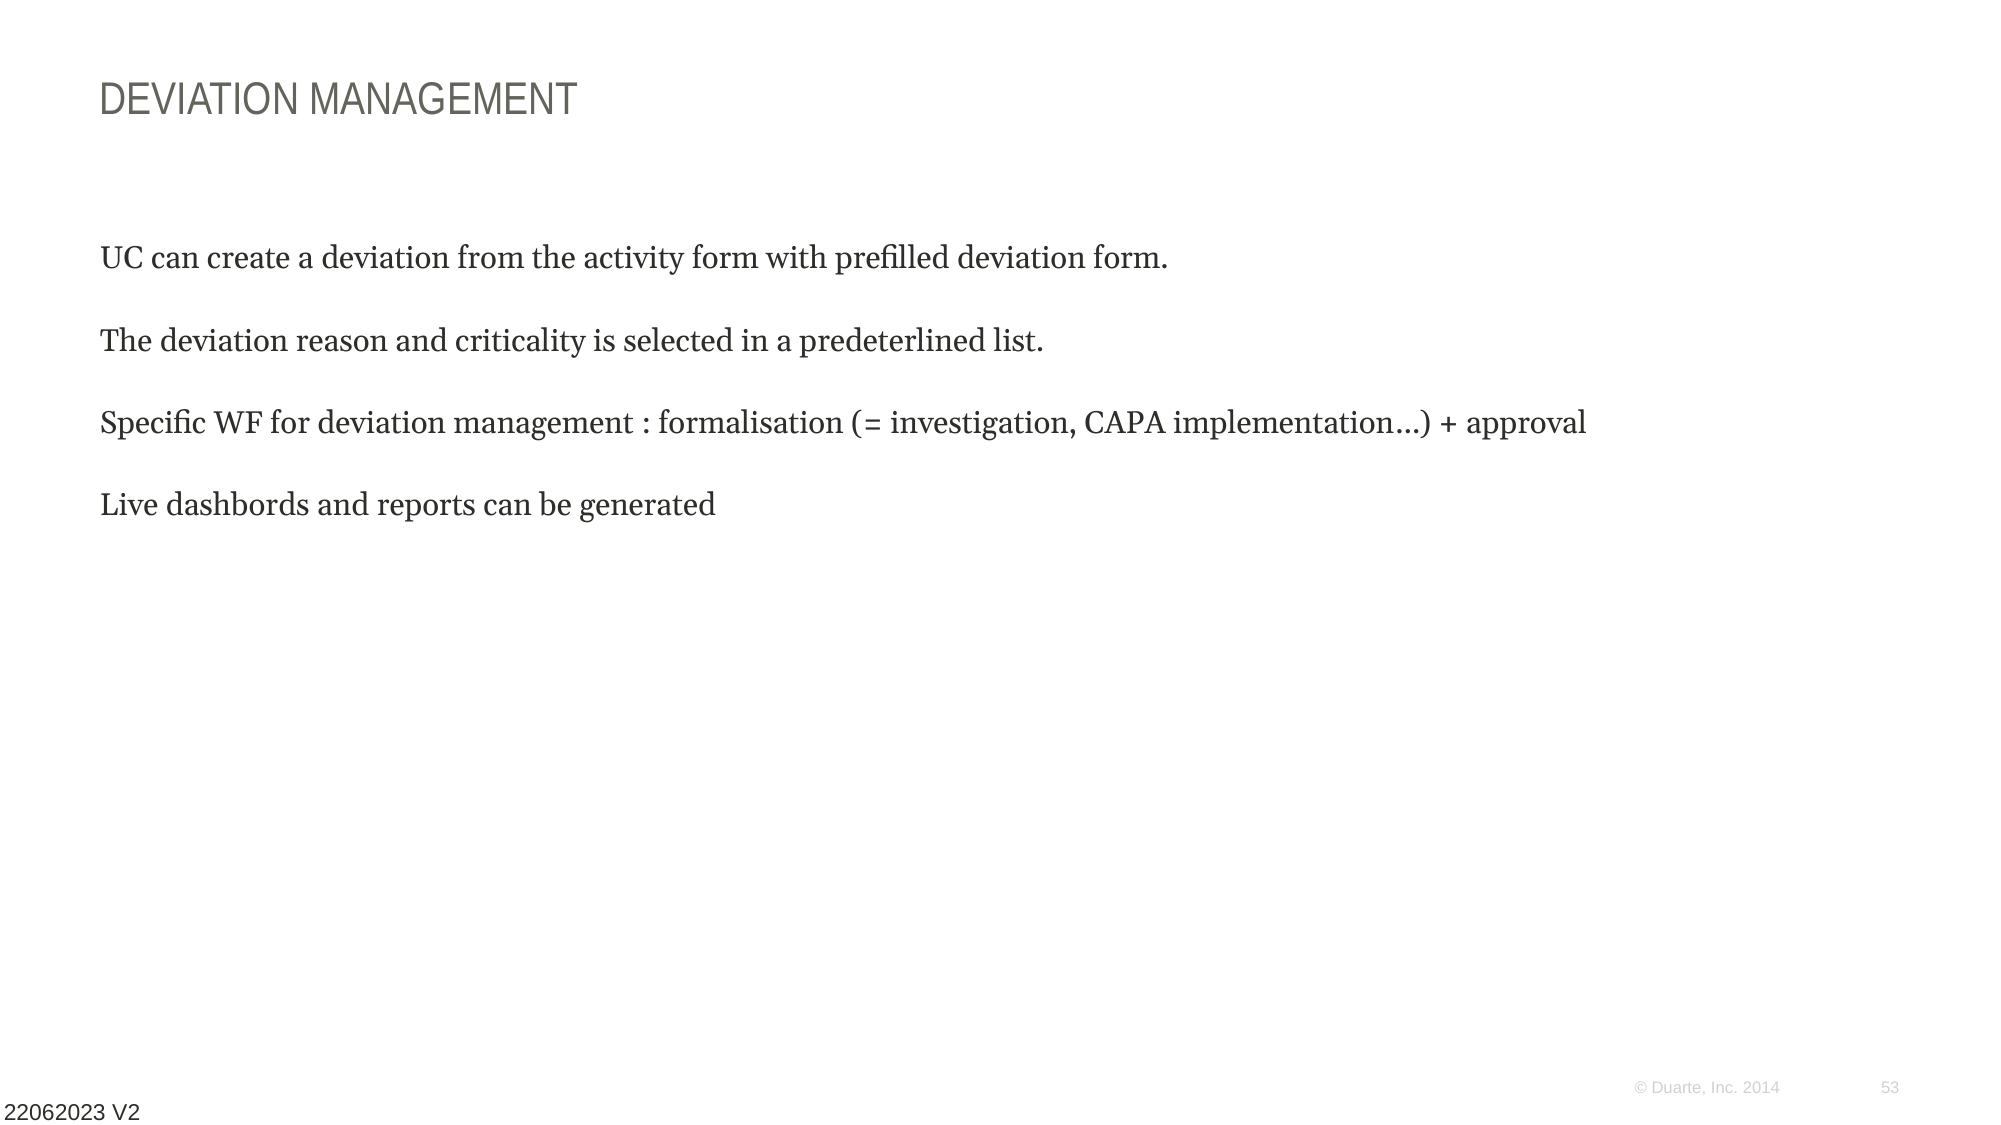

# Deviation management
UC can create a deviation from the activity form with prefilled deviation form.
The deviation reason and criticality is selected in a predeterlined list.
Specific WF for deviation management : formalisation (= investigation, CAPA implementation…) + approval
Live dashbords and reports can be generated